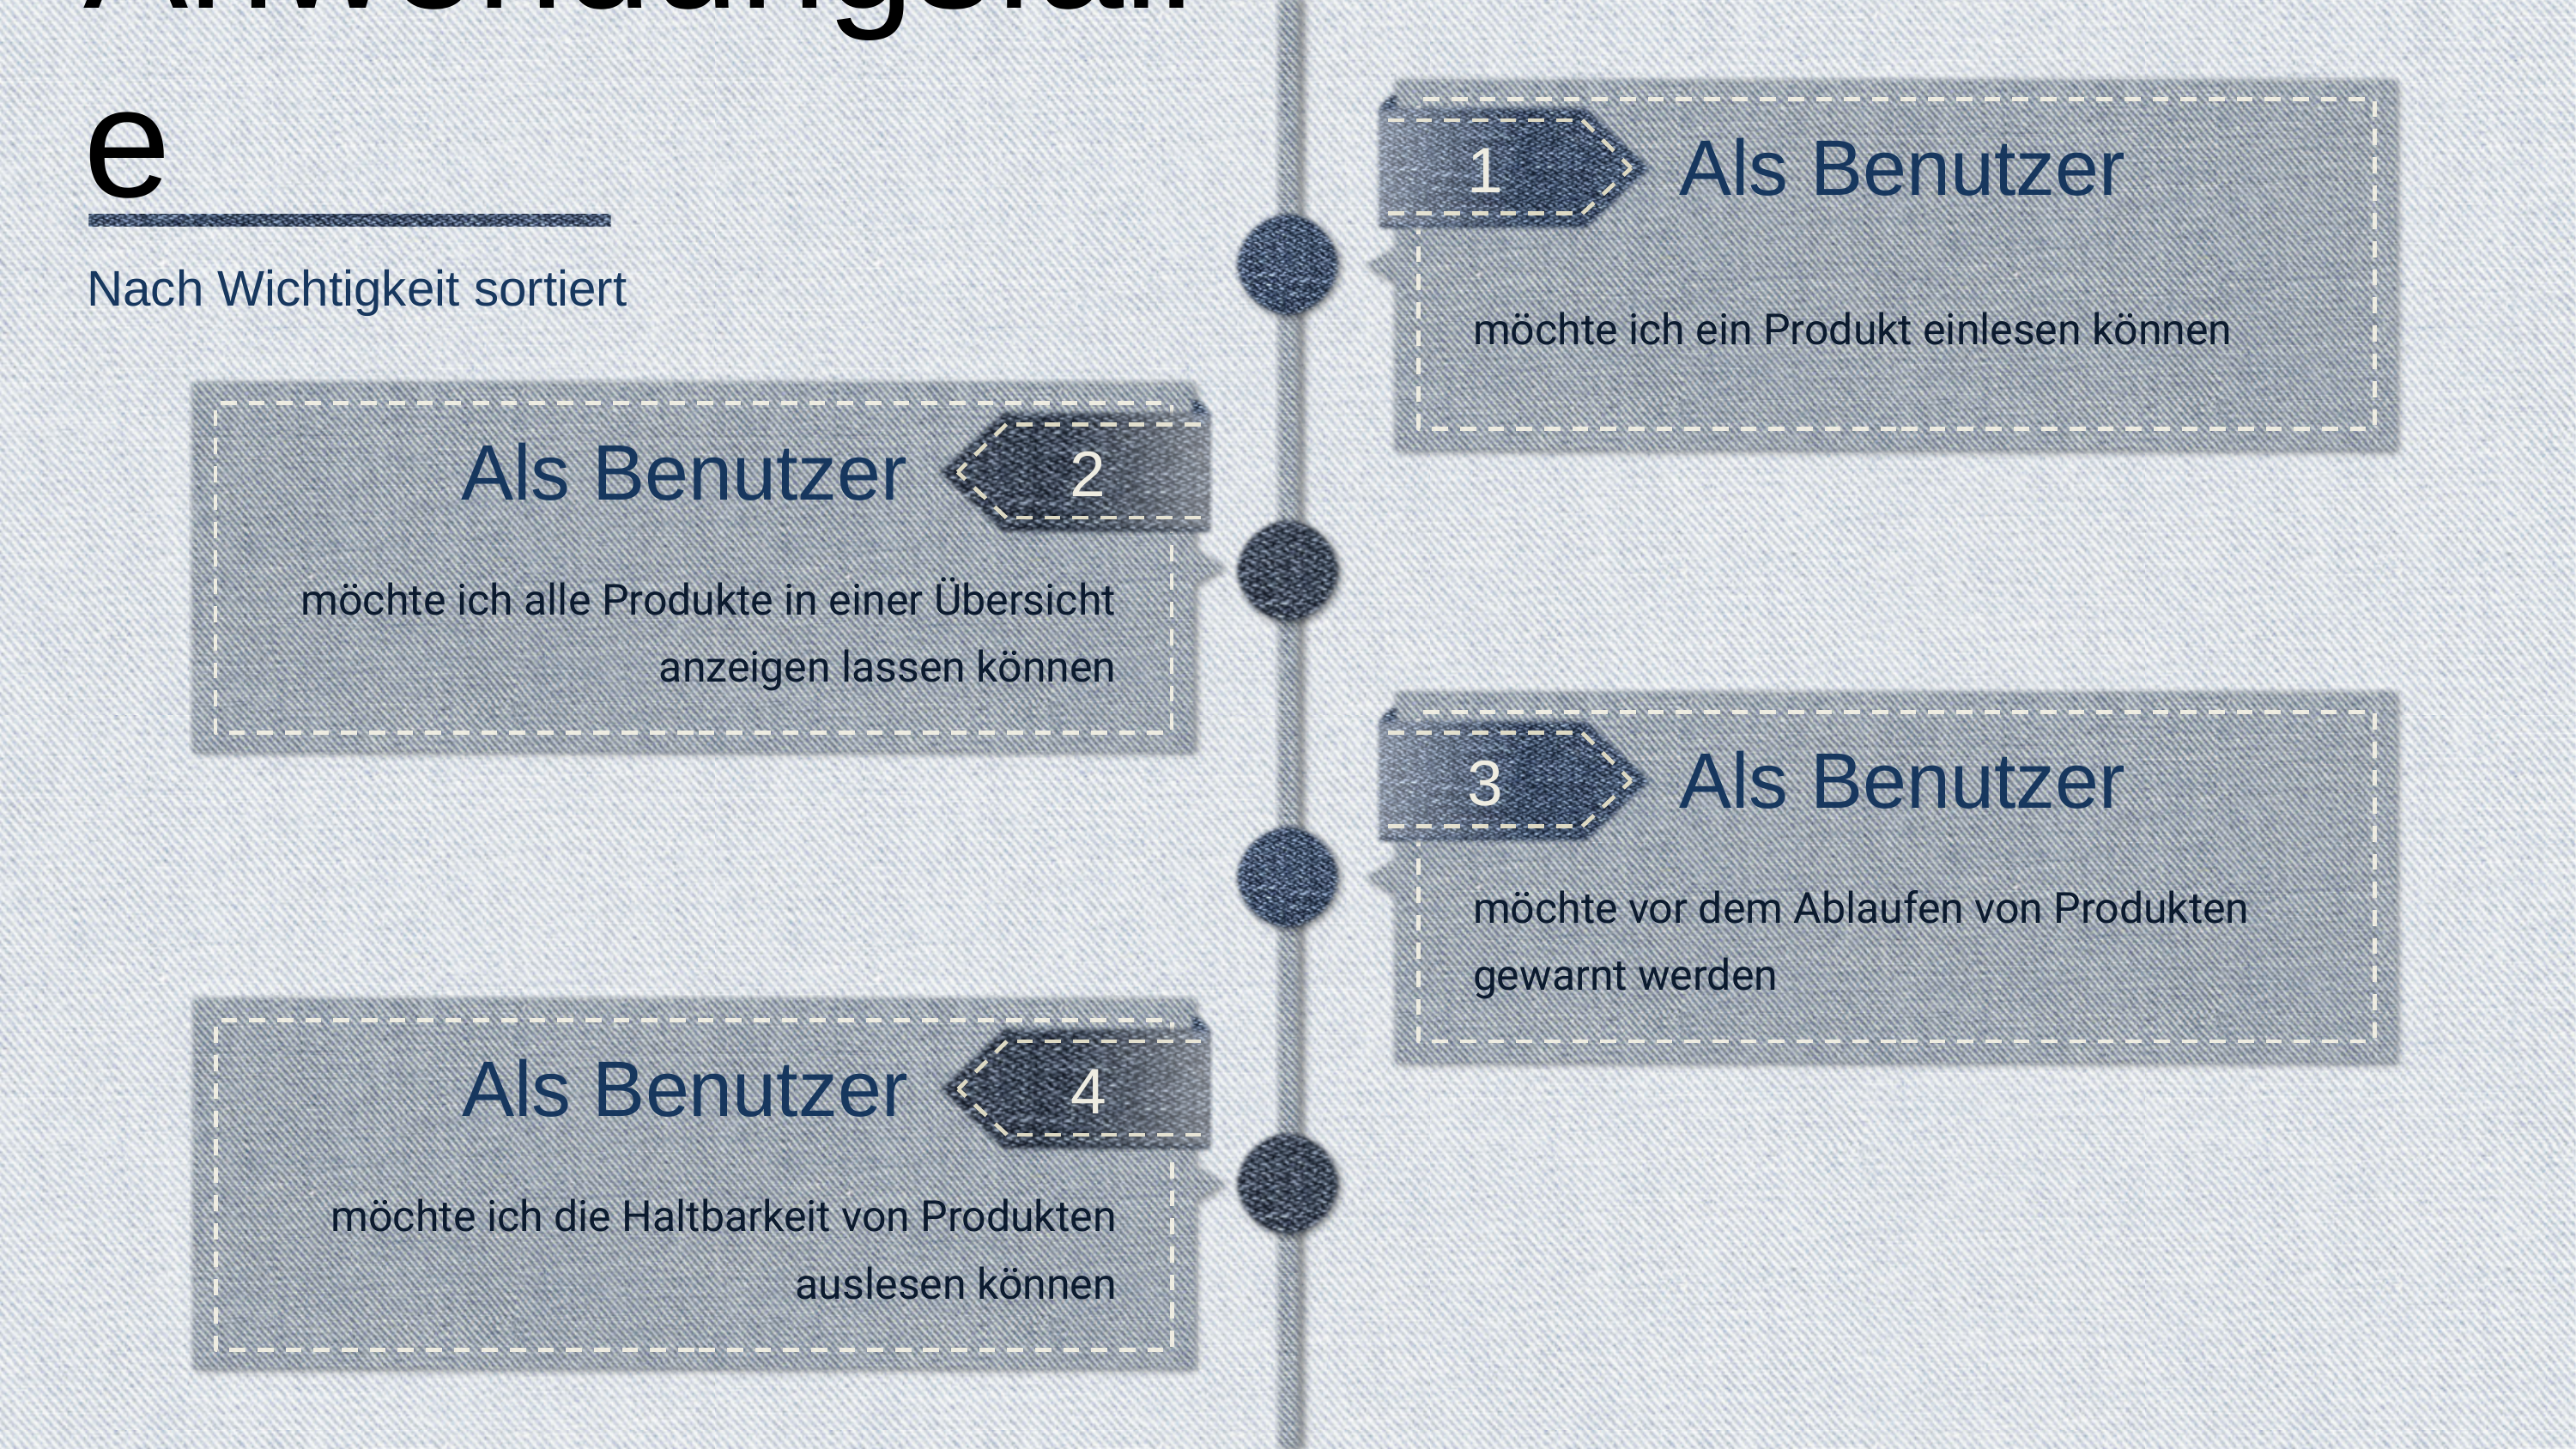

# Anwendungsfälle
Als Benutzer
1
möchte ich ein Produkt einlesen können
Nach Wichtigkeit sortiert
Als Benutzer
2
möchte ich alle Produkte in einer Übersicht anzeigen lassen können
Als Benutzer
3
möchte vor dem Ablaufen von Produkten gewarnt werden
Als Benutzer
4
möchte ich die Haltbarkeit von Produkten auslesen können